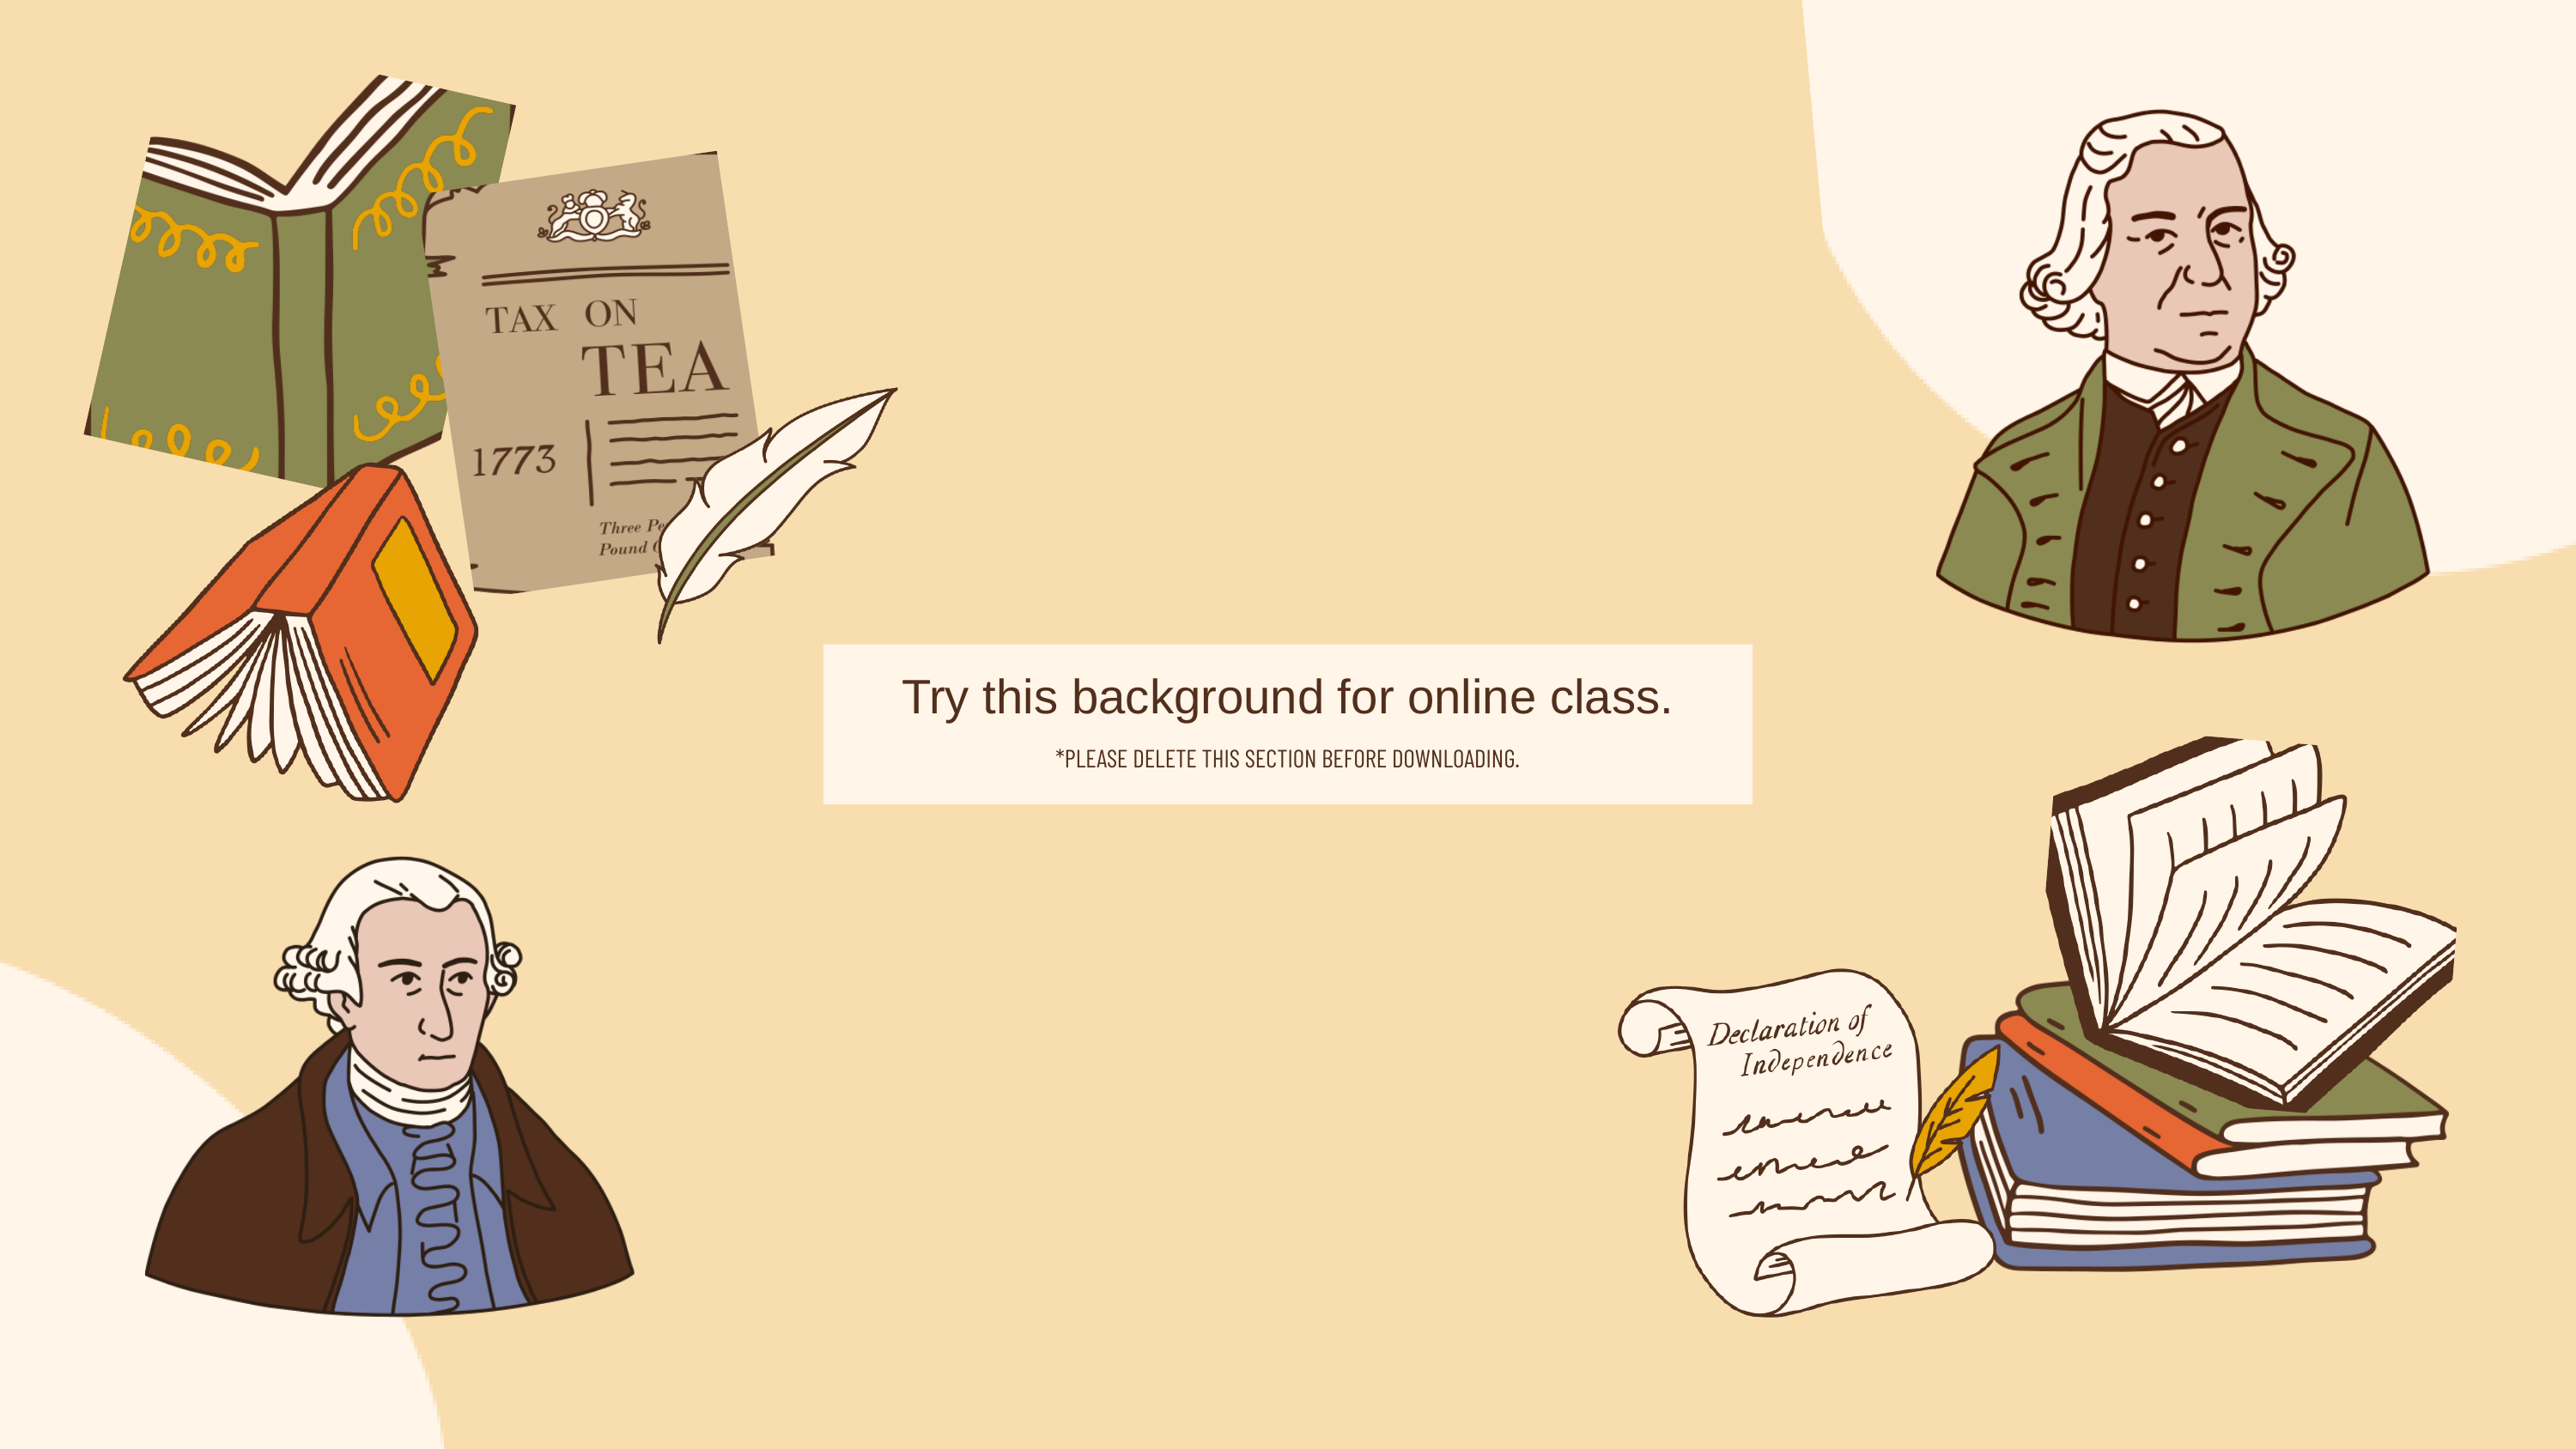

Try this background for online class.
*PLEASE DELETE THIS SECTION BEFORE DOWNLOADING.